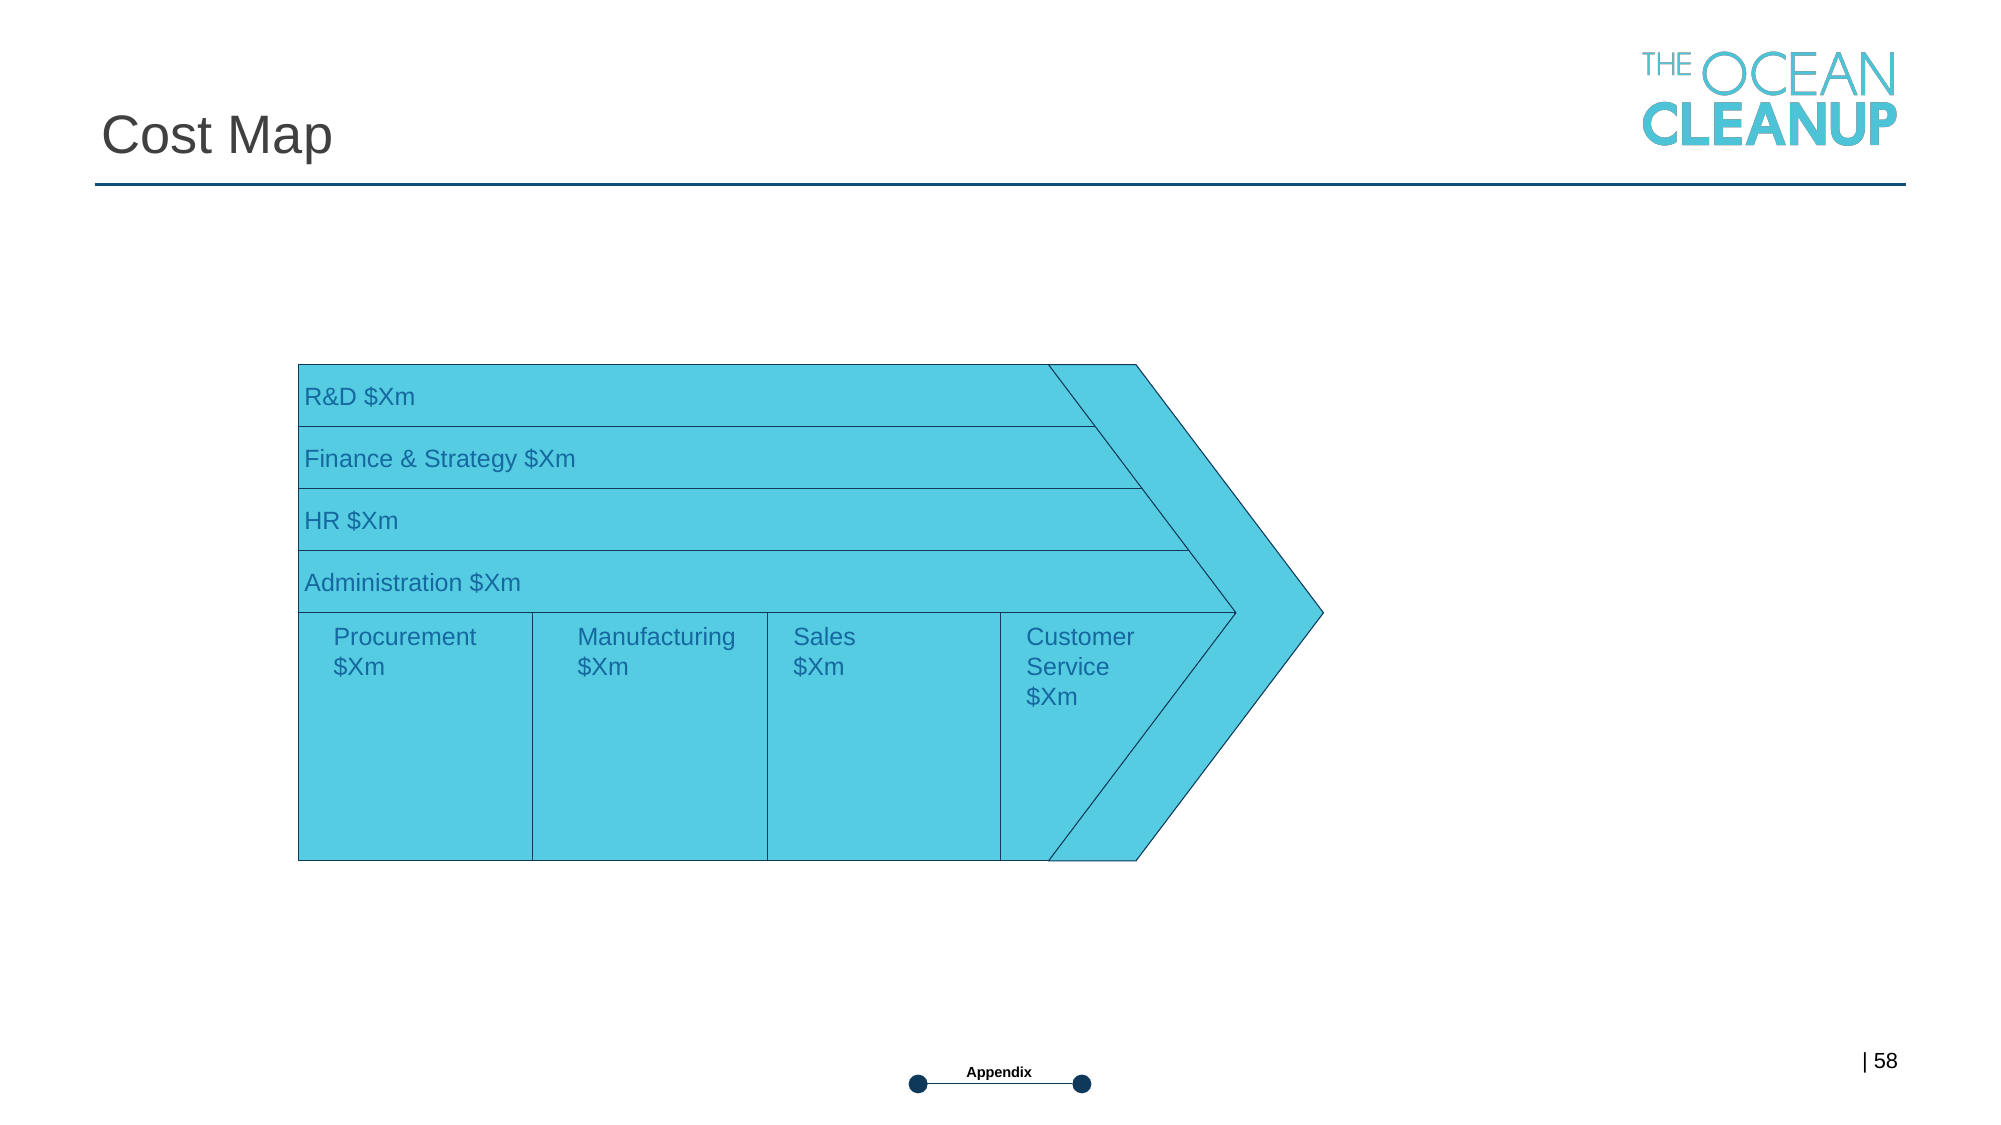

# Cost Map
R&D $Xm

Finance & Strategy $Xm
HR $Xm
Administration $Xm
Procurement
$Xm
Manufacturing
$Xm
Sales
$Xm
Customer
Service
$Xm